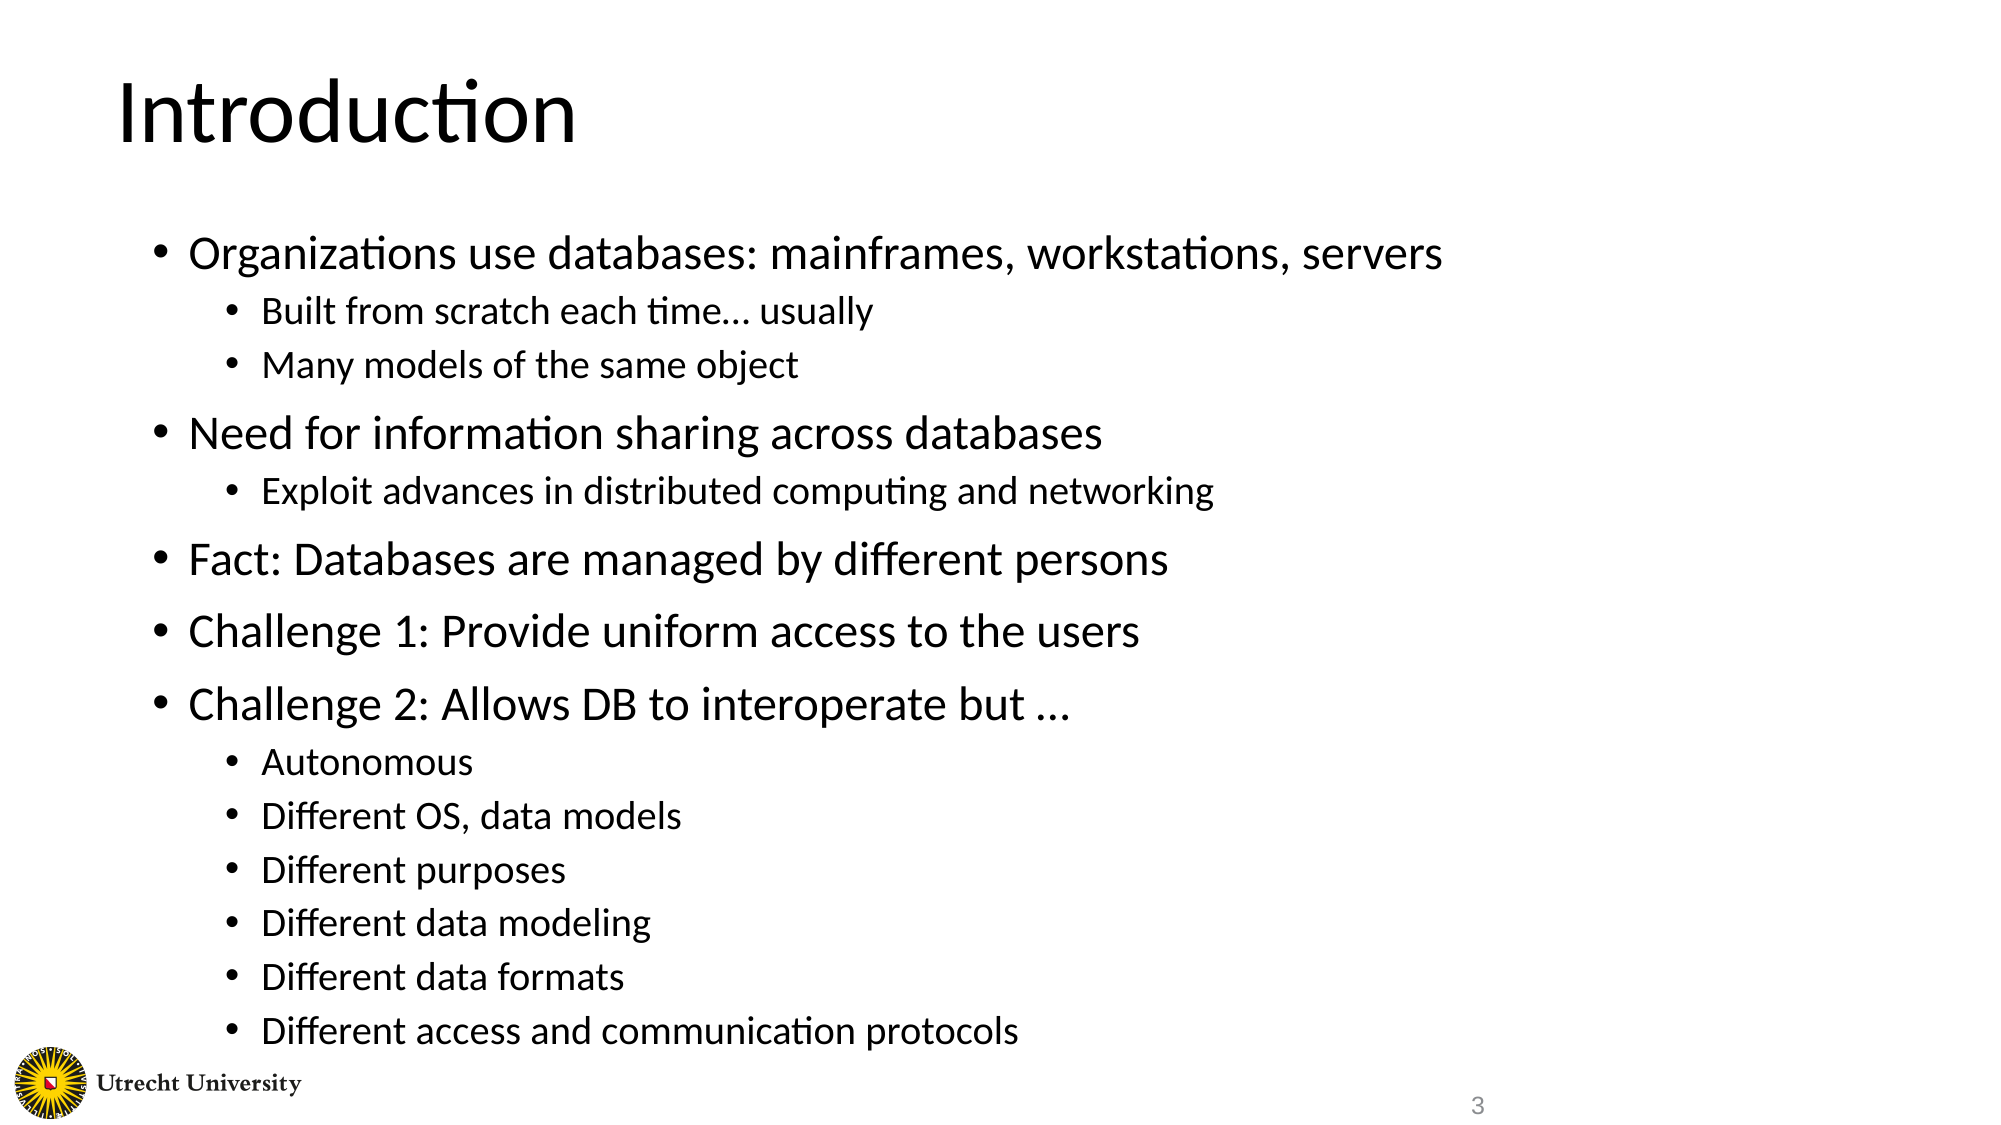

# Introduction
Organizations use databases: mainframes, workstations, servers
Built from scratch each time… usually
Many models of the same object
Need for information sharing across databases
Exploit advances in distributed computing and networking
Fact: Databases are managed by different persons
Challenge 1: Provide uniform access to the users
Challenge 2: Allows DB to interoperate but …
Autonomous
Different OS, data models
Different purposes
Different data modeling
Different data formats
Different access and communication protocols
3